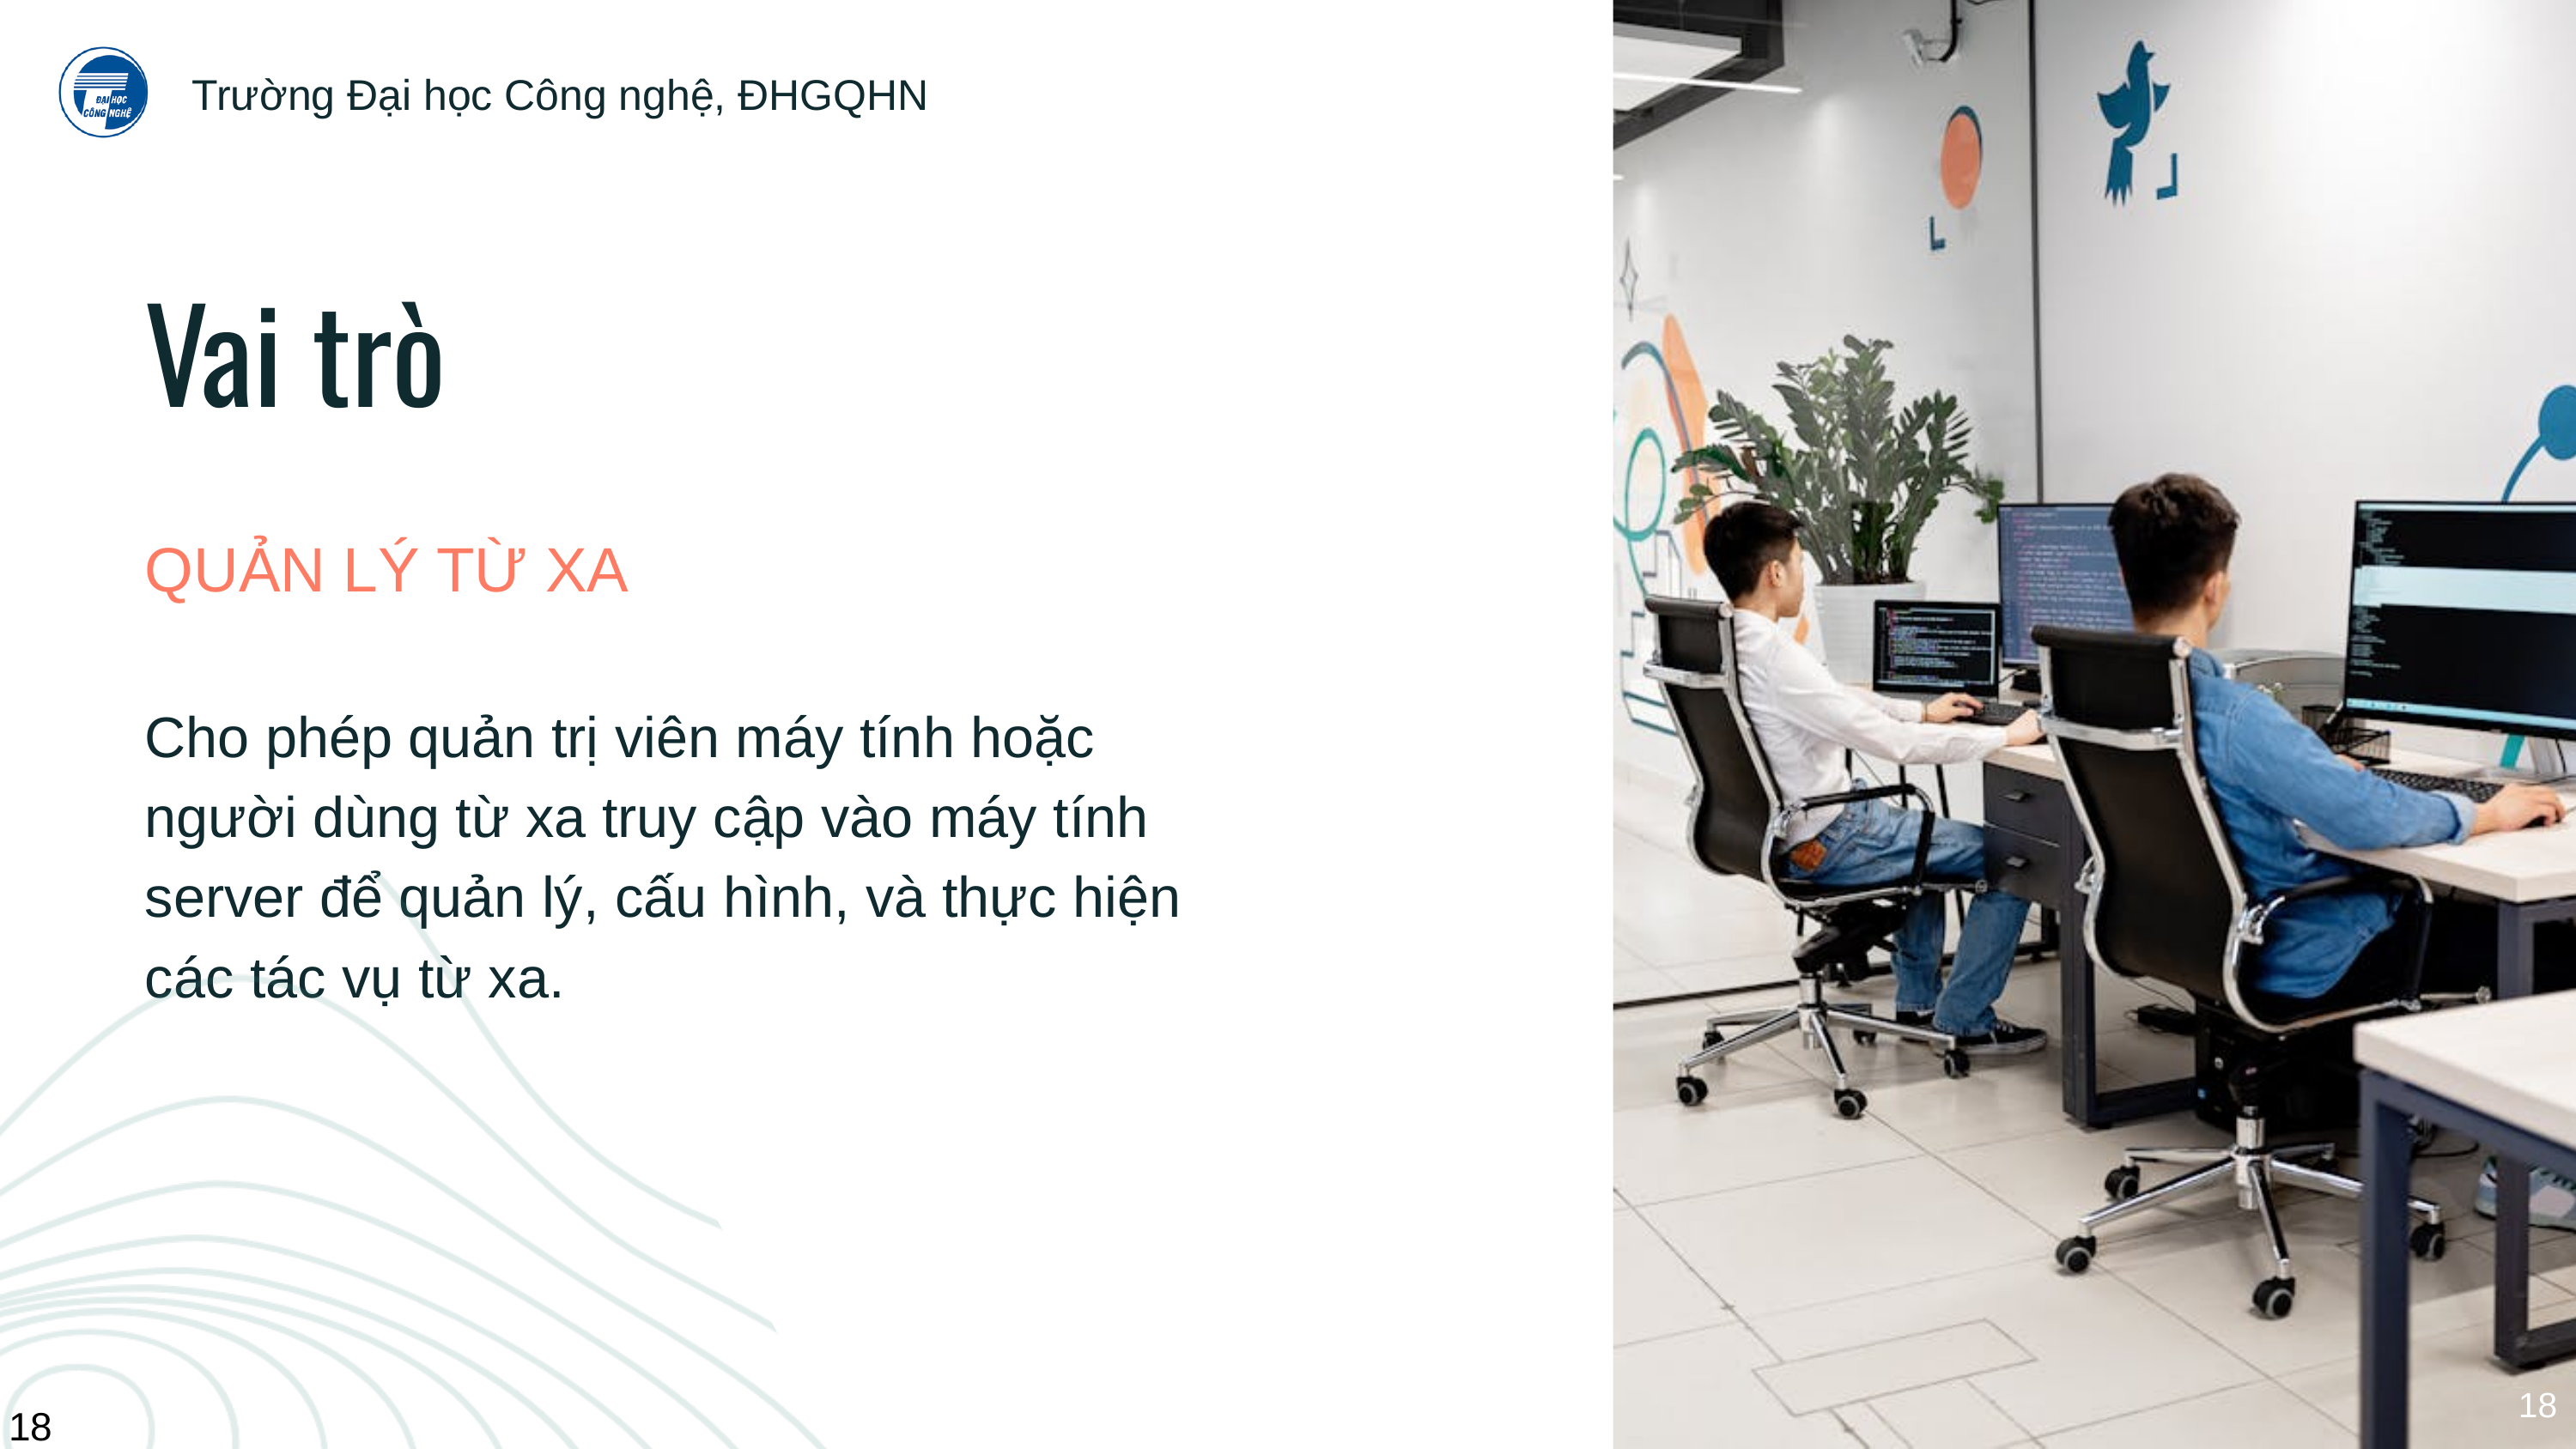

Trường Đại học Công nghệ, ĐHGQHN
Vai trò
QUẢN LÝ TỪ XA
Cho phép quản trị viên máy tính hoặc người dùng từ xa truy cập vào máy tính server để quản lý, cấu hình, và thực hiện các tác vụ từ xa.

18
18